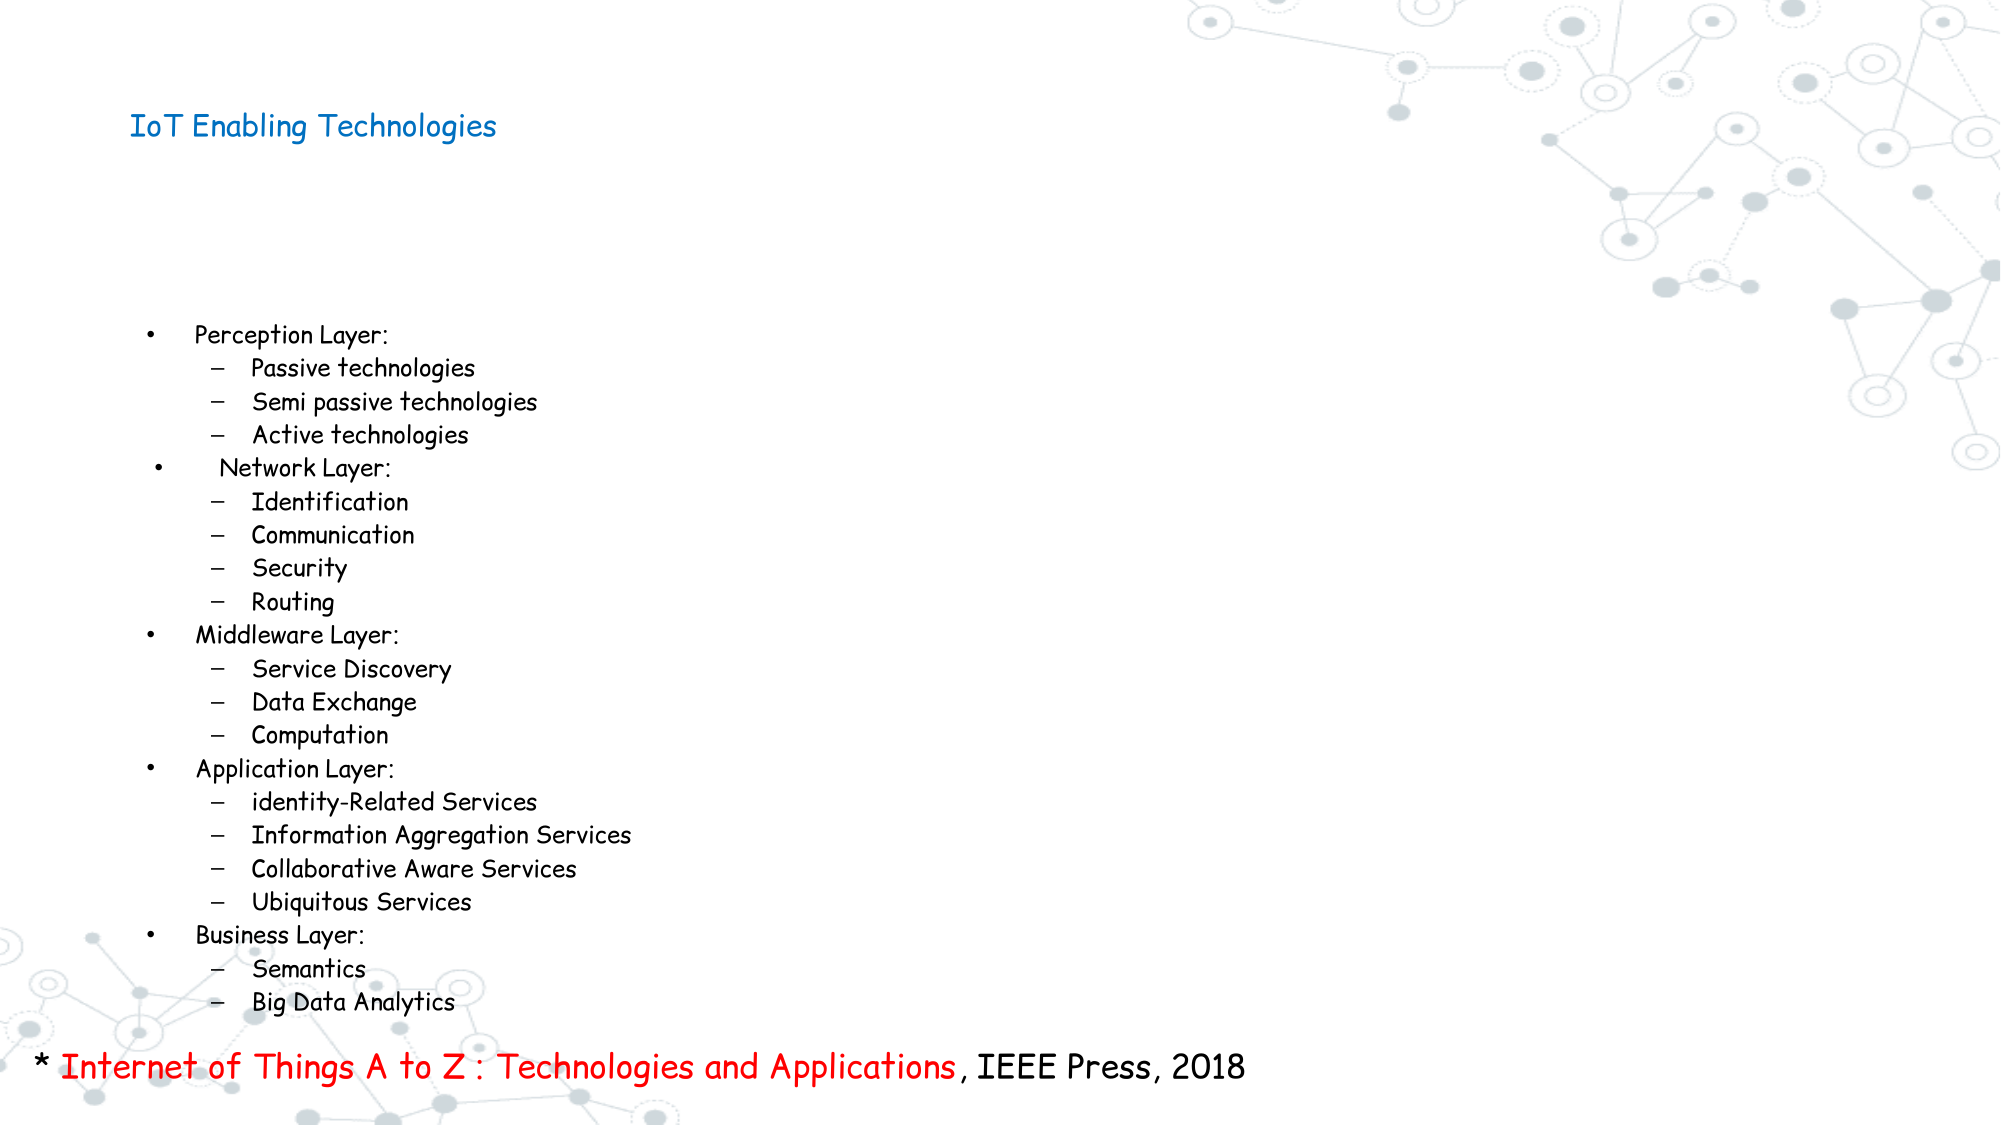

# IoT Enabling Technologies
Perception Layer:
Passive technologies
Semi passive technologies
Active technologies
Network Layer:
Identification
Communication
Security
Routing
Middleware Layer:
Service Discovery
Data Exchange
Computation
Application Layer:
identity-Related Services
Information Aggregation Services
Collaborative Aware Services
Ubiquitous Services
Business Layer:
Semantics
Big Data Analytics
* Internet of Things A to Z : Technologies and Applications, IEEE Press, 2018